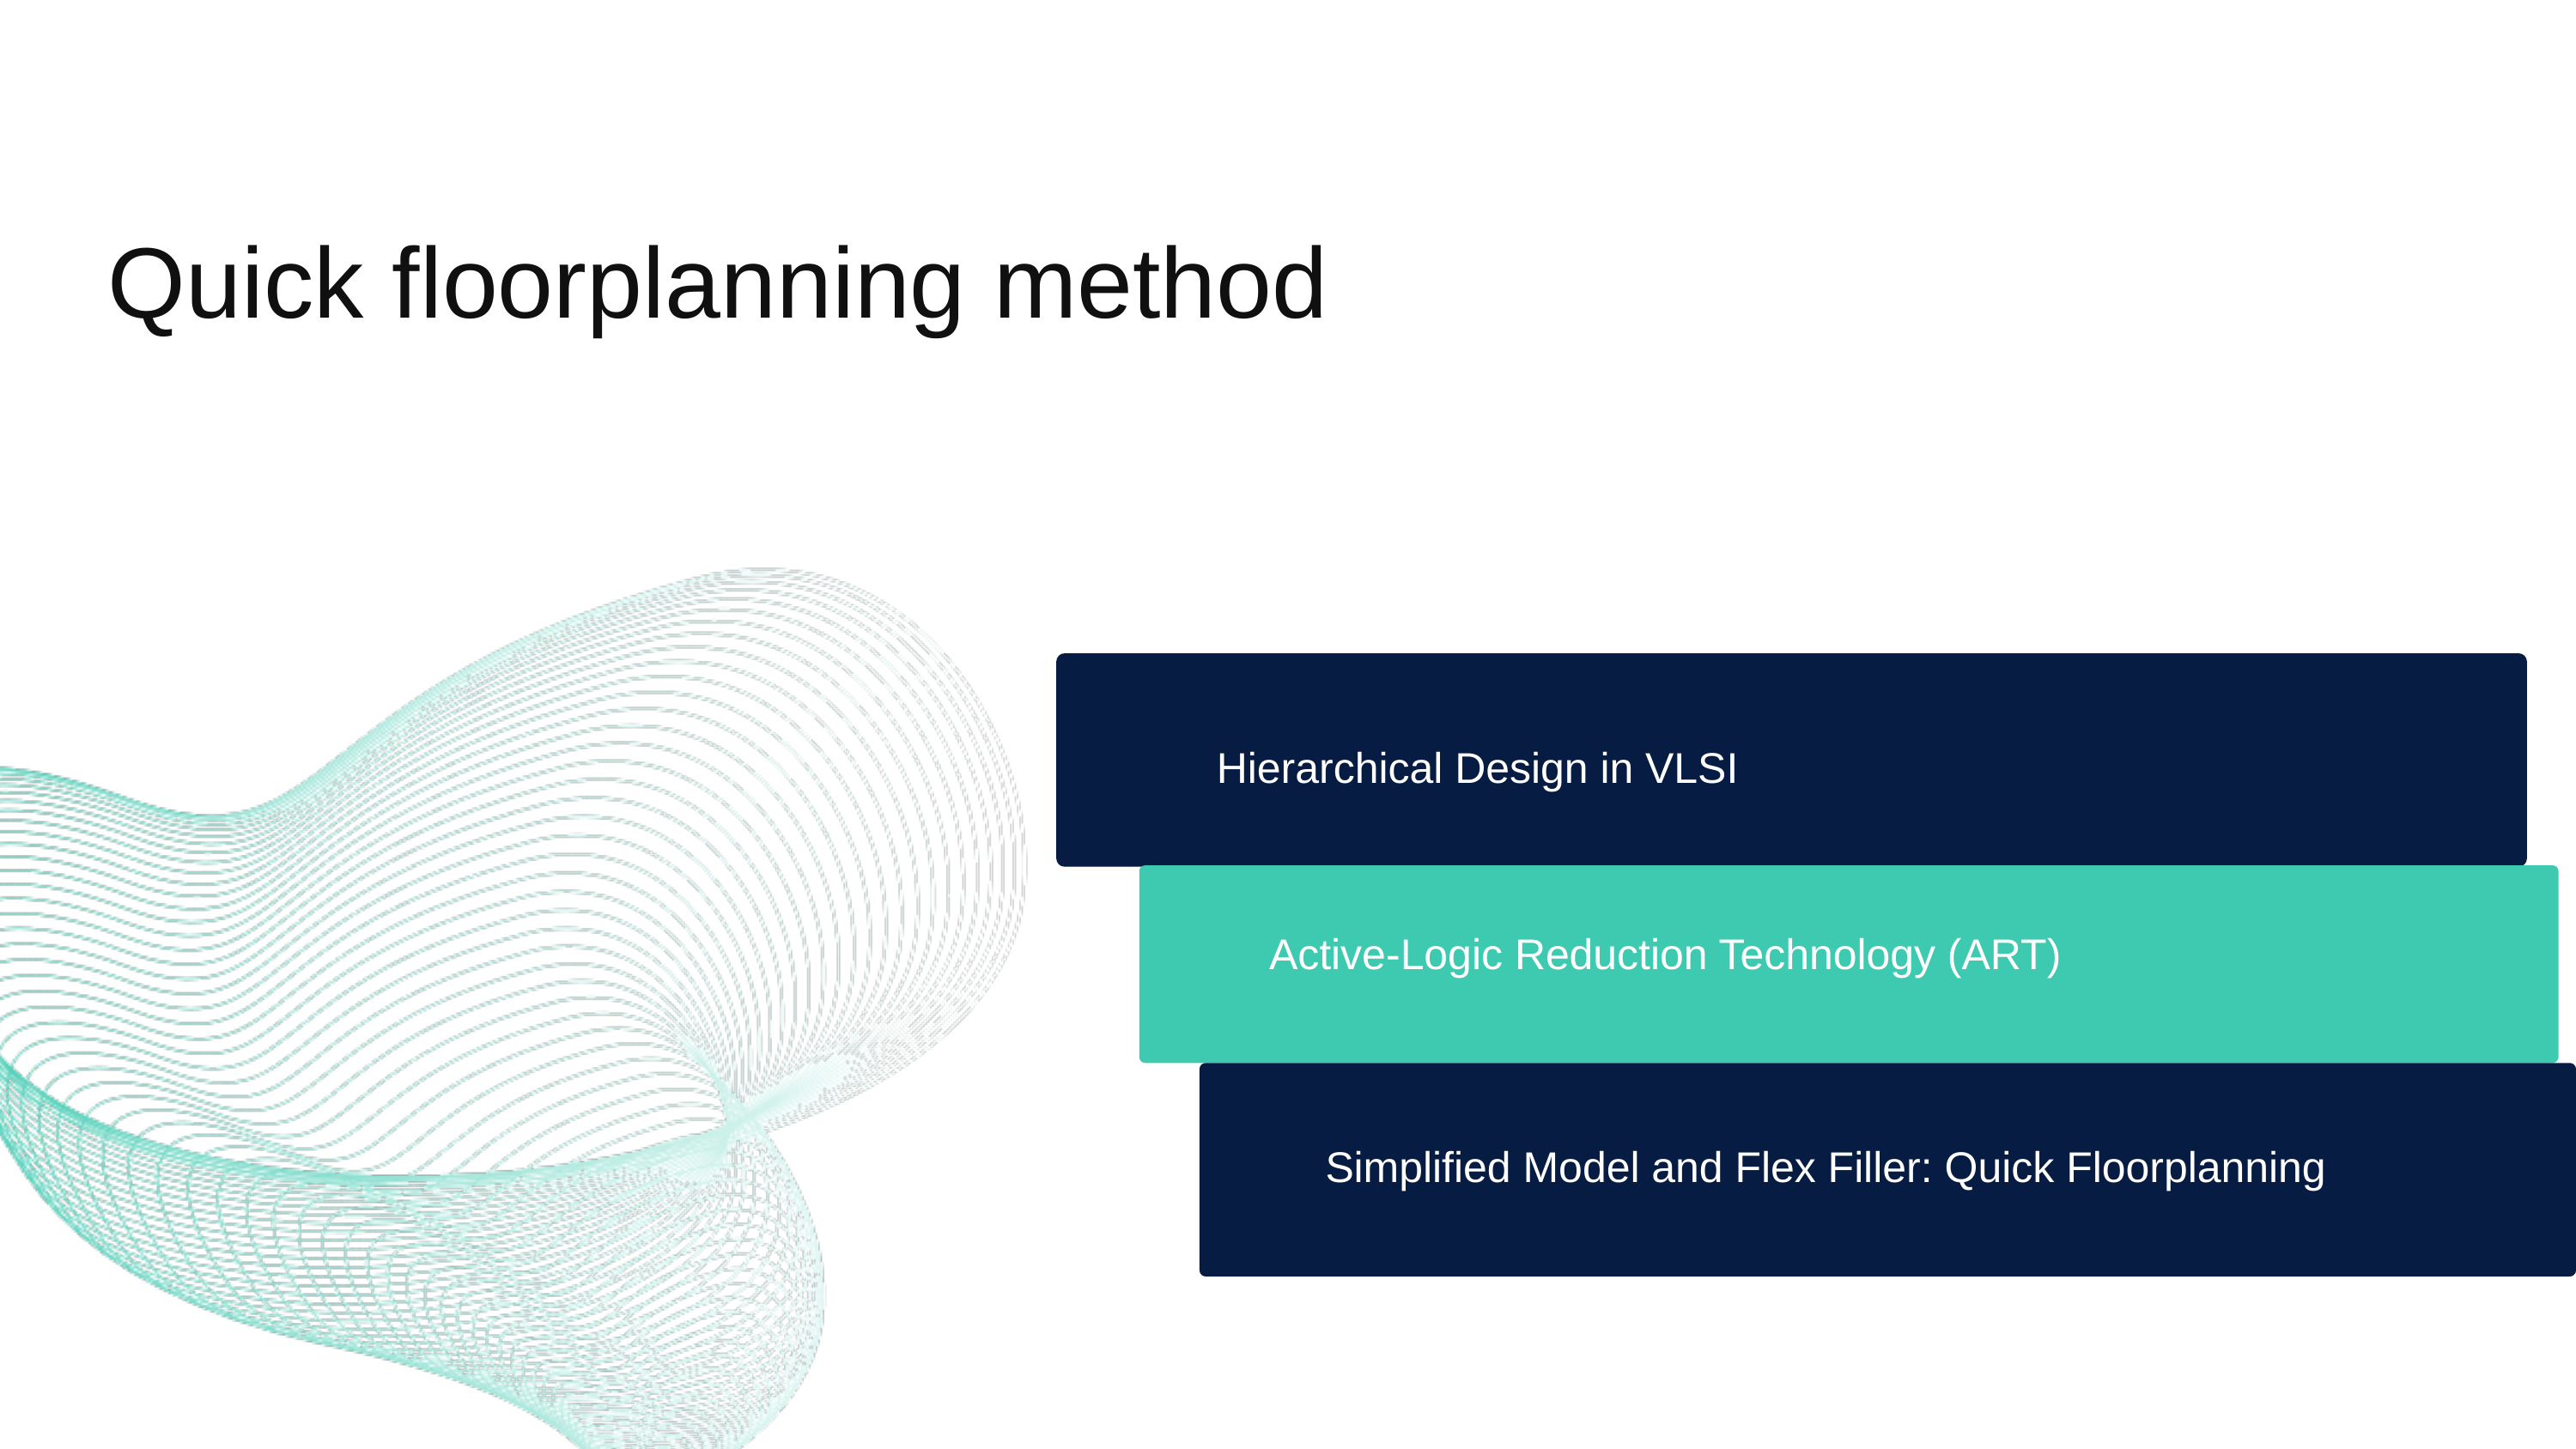

Quick floorplanning method

Hierarchical Design in VLSI

Active-Logic Reduction Technology (ART)

Simplified Model and Flex Filler: Quick Floorplanning